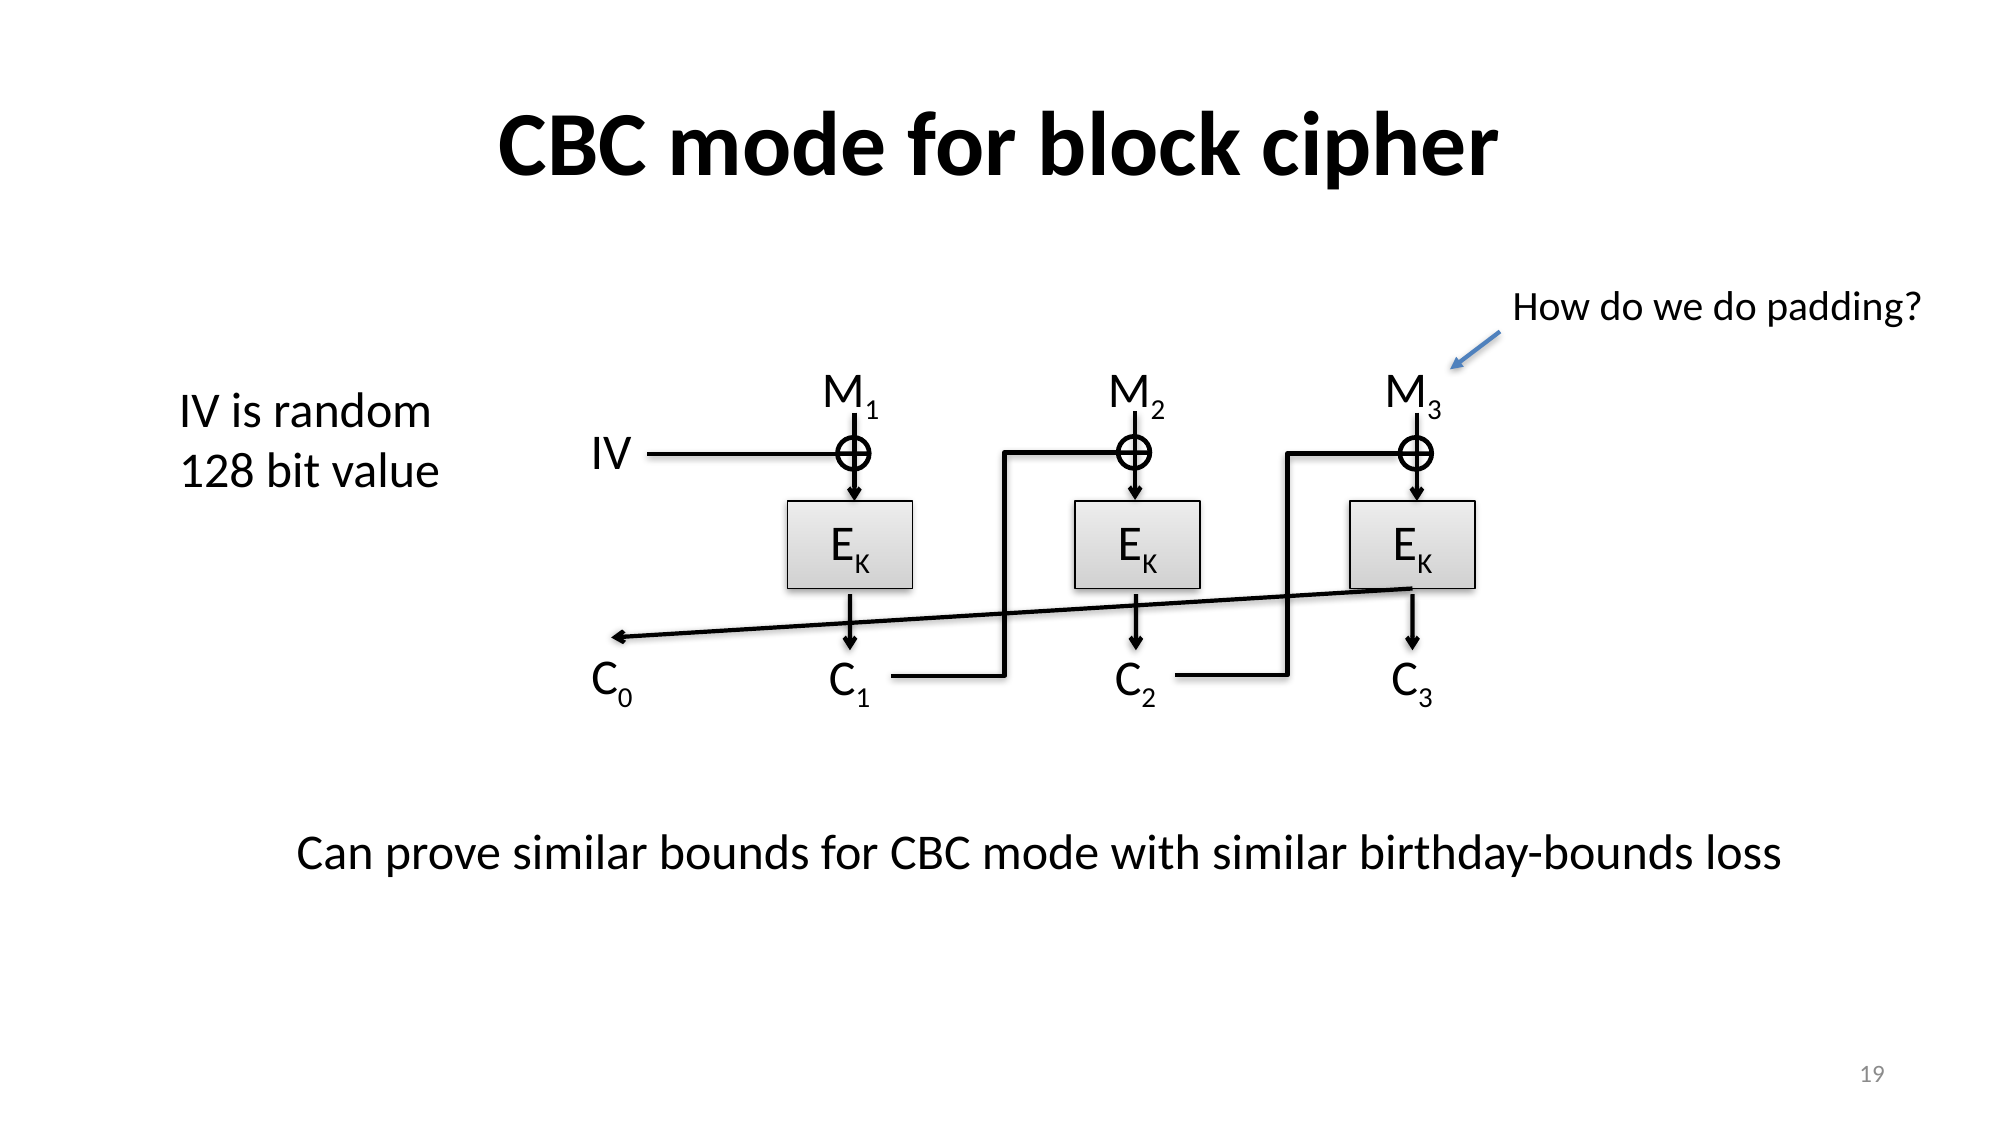

# CBC mode for block cipher
How do we do padding?
M1
M2
M3
IV is random 128 bit value
IV

EK
EK
EK
C0
C1
C2
C3
Can prove similar bounds for CBC mode with similar birthday-bounds loss
19